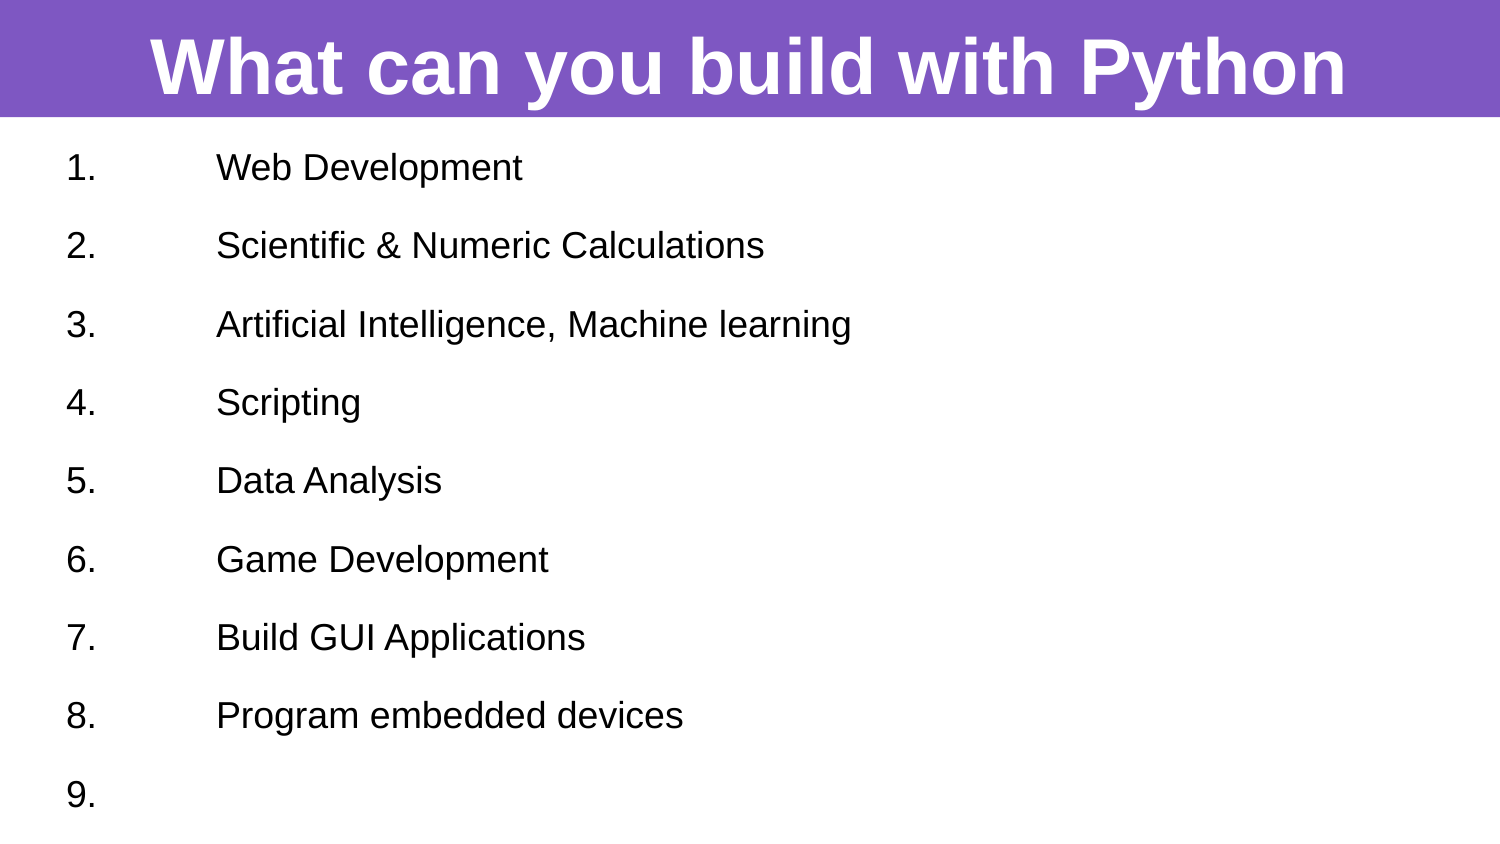

# What can you build with Python
1.	Web Development
2. 	Scientific & Numeric Calculations
3. 	Artificial Intelligence, Machine learning
4.	Scripting
5.	Data Analysis
6.	Game Development
7.	Build GUI Applications
8.	Program embedded devices
9.